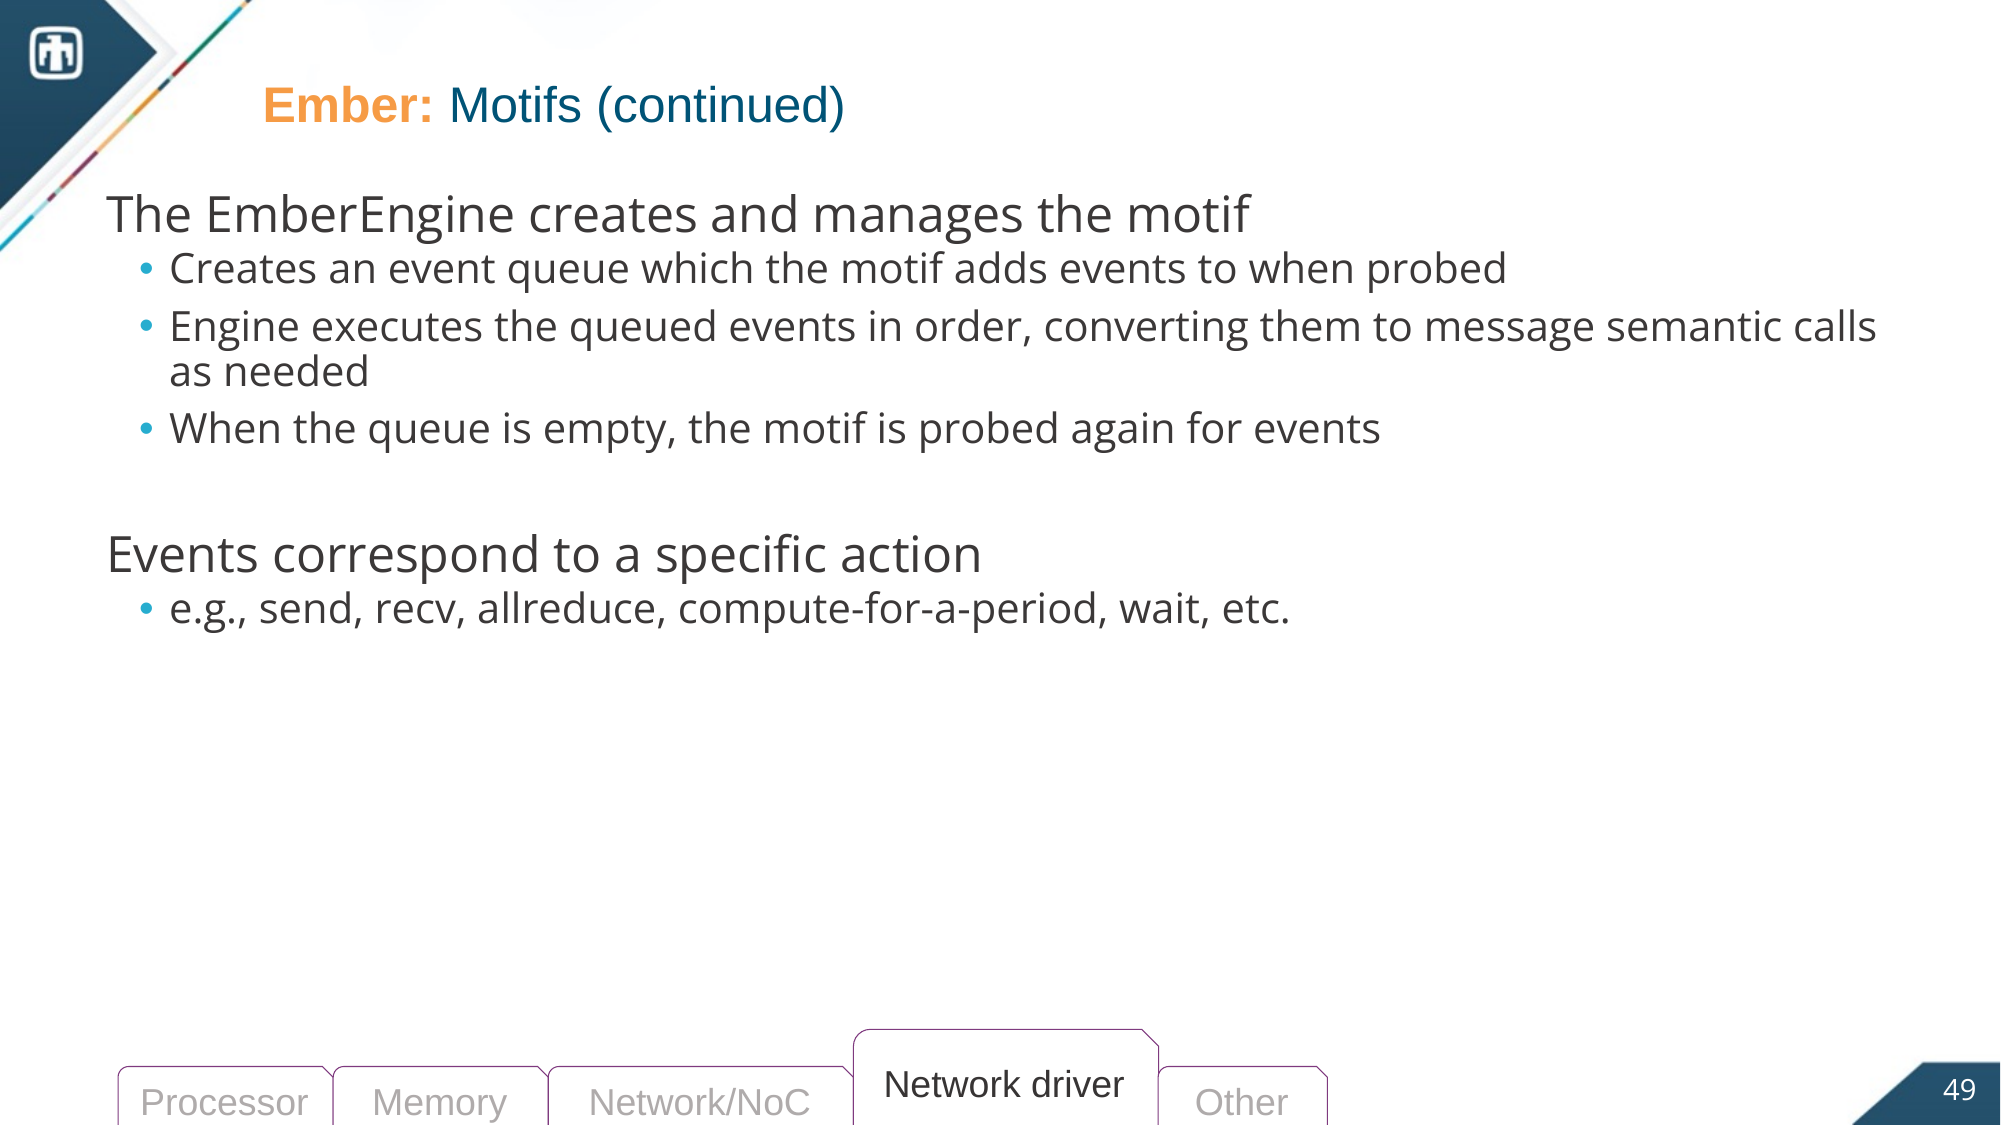

# Ember: Motifs (continued)
The EmberEngine creates and manages the motif
Creates an event queue which the motif adds events to when probed
Engine executes the queued events in order, converting them to message semantic calls as needed
When the queue is empty, the motif is probed again for events

Events correspond to a specific action
e.g., send, recv, allreduce, compute-for-a-period, wait, etc.
Network driver
49
Processor
Memory
Network/NoC
Other